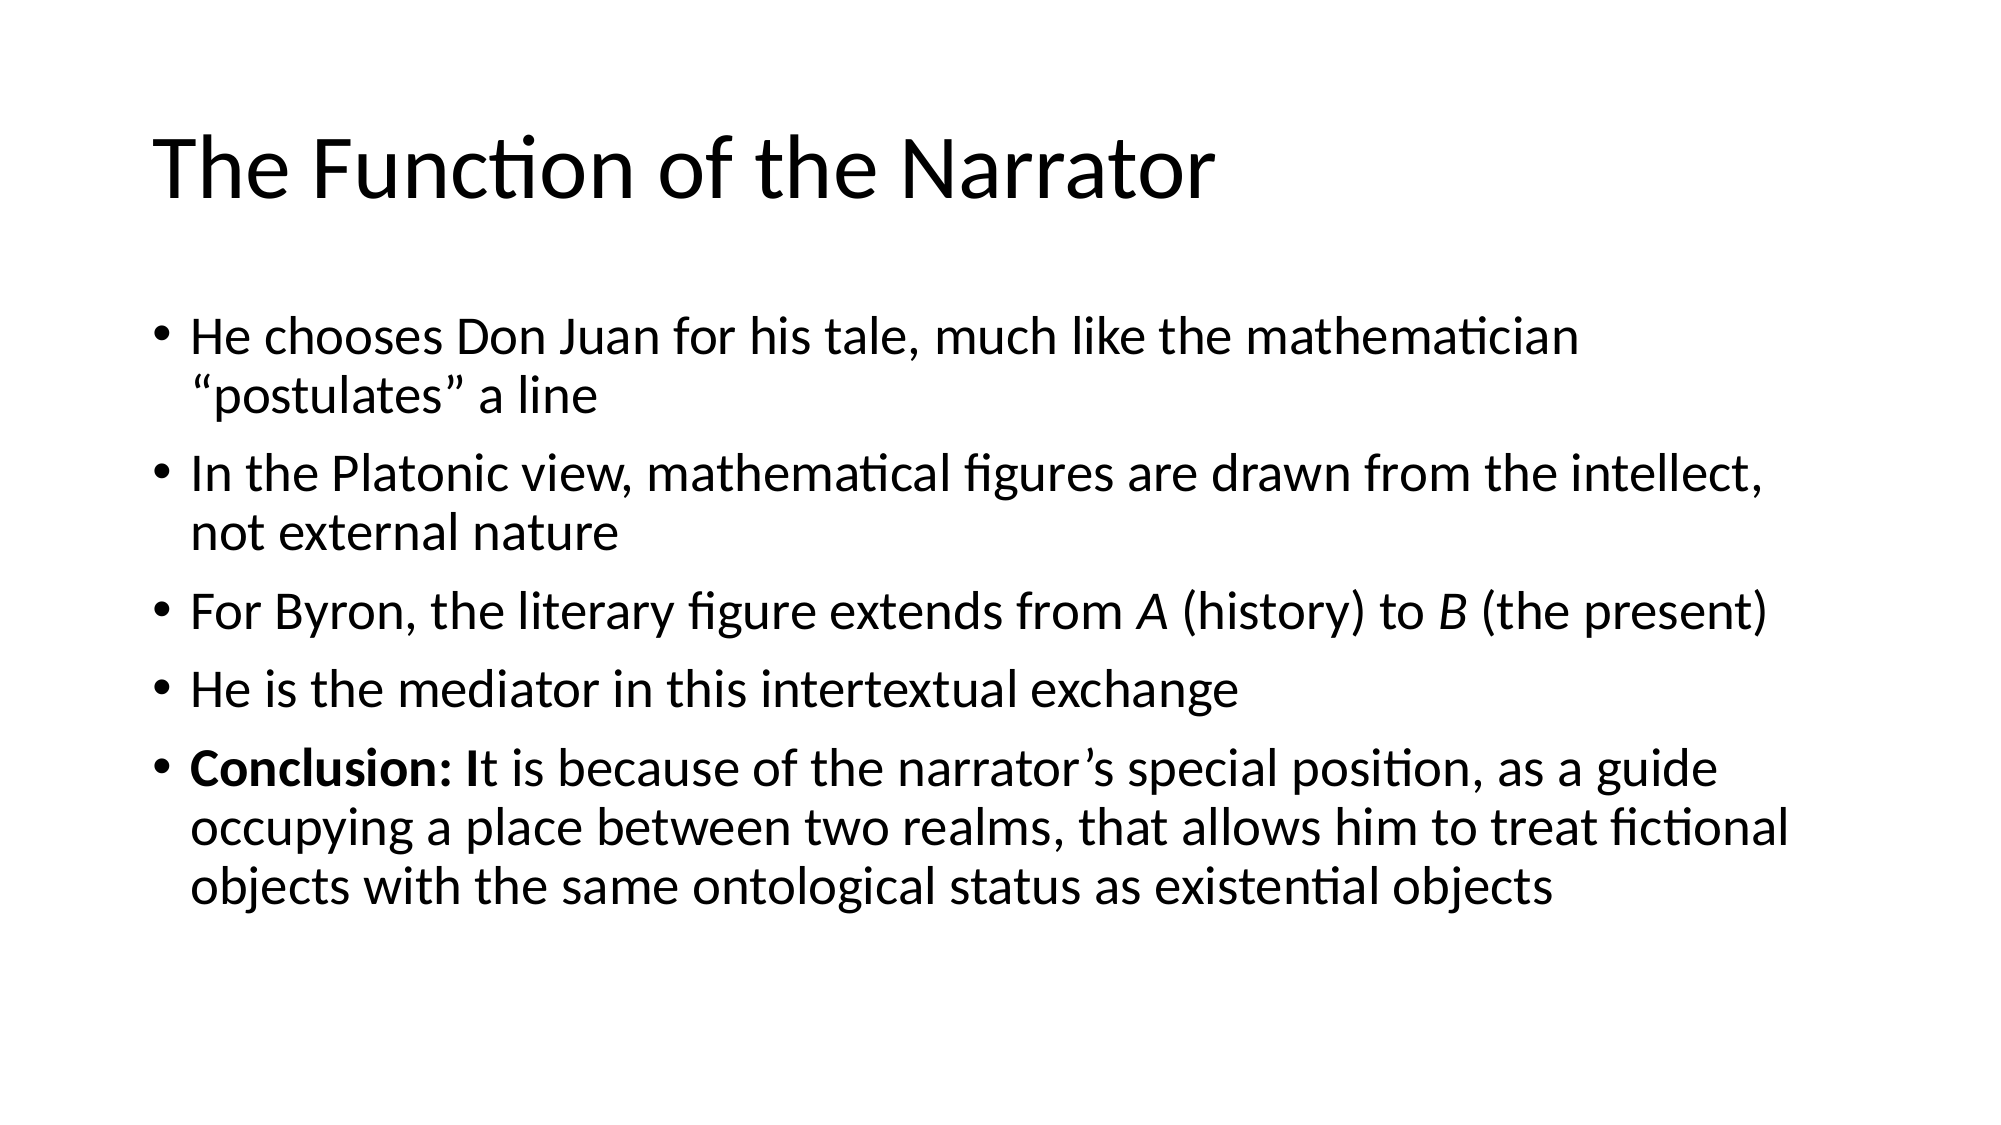

# The Function of the Narrator
He chooses Don Juan for his tale, much like the mathematician “postulates” a line
In the Platonic view, mathematical figures are drawn from the intellect, not external nature
For Byron, the literary figure extends from A (history) to B (the present)
He is the mediator in this intertextual exchange
Conclusion: It is because of the narrator’s special position, as a guide occupying a place between two realms, that allows him to treat fictional objects with the same ontological status as existential objects